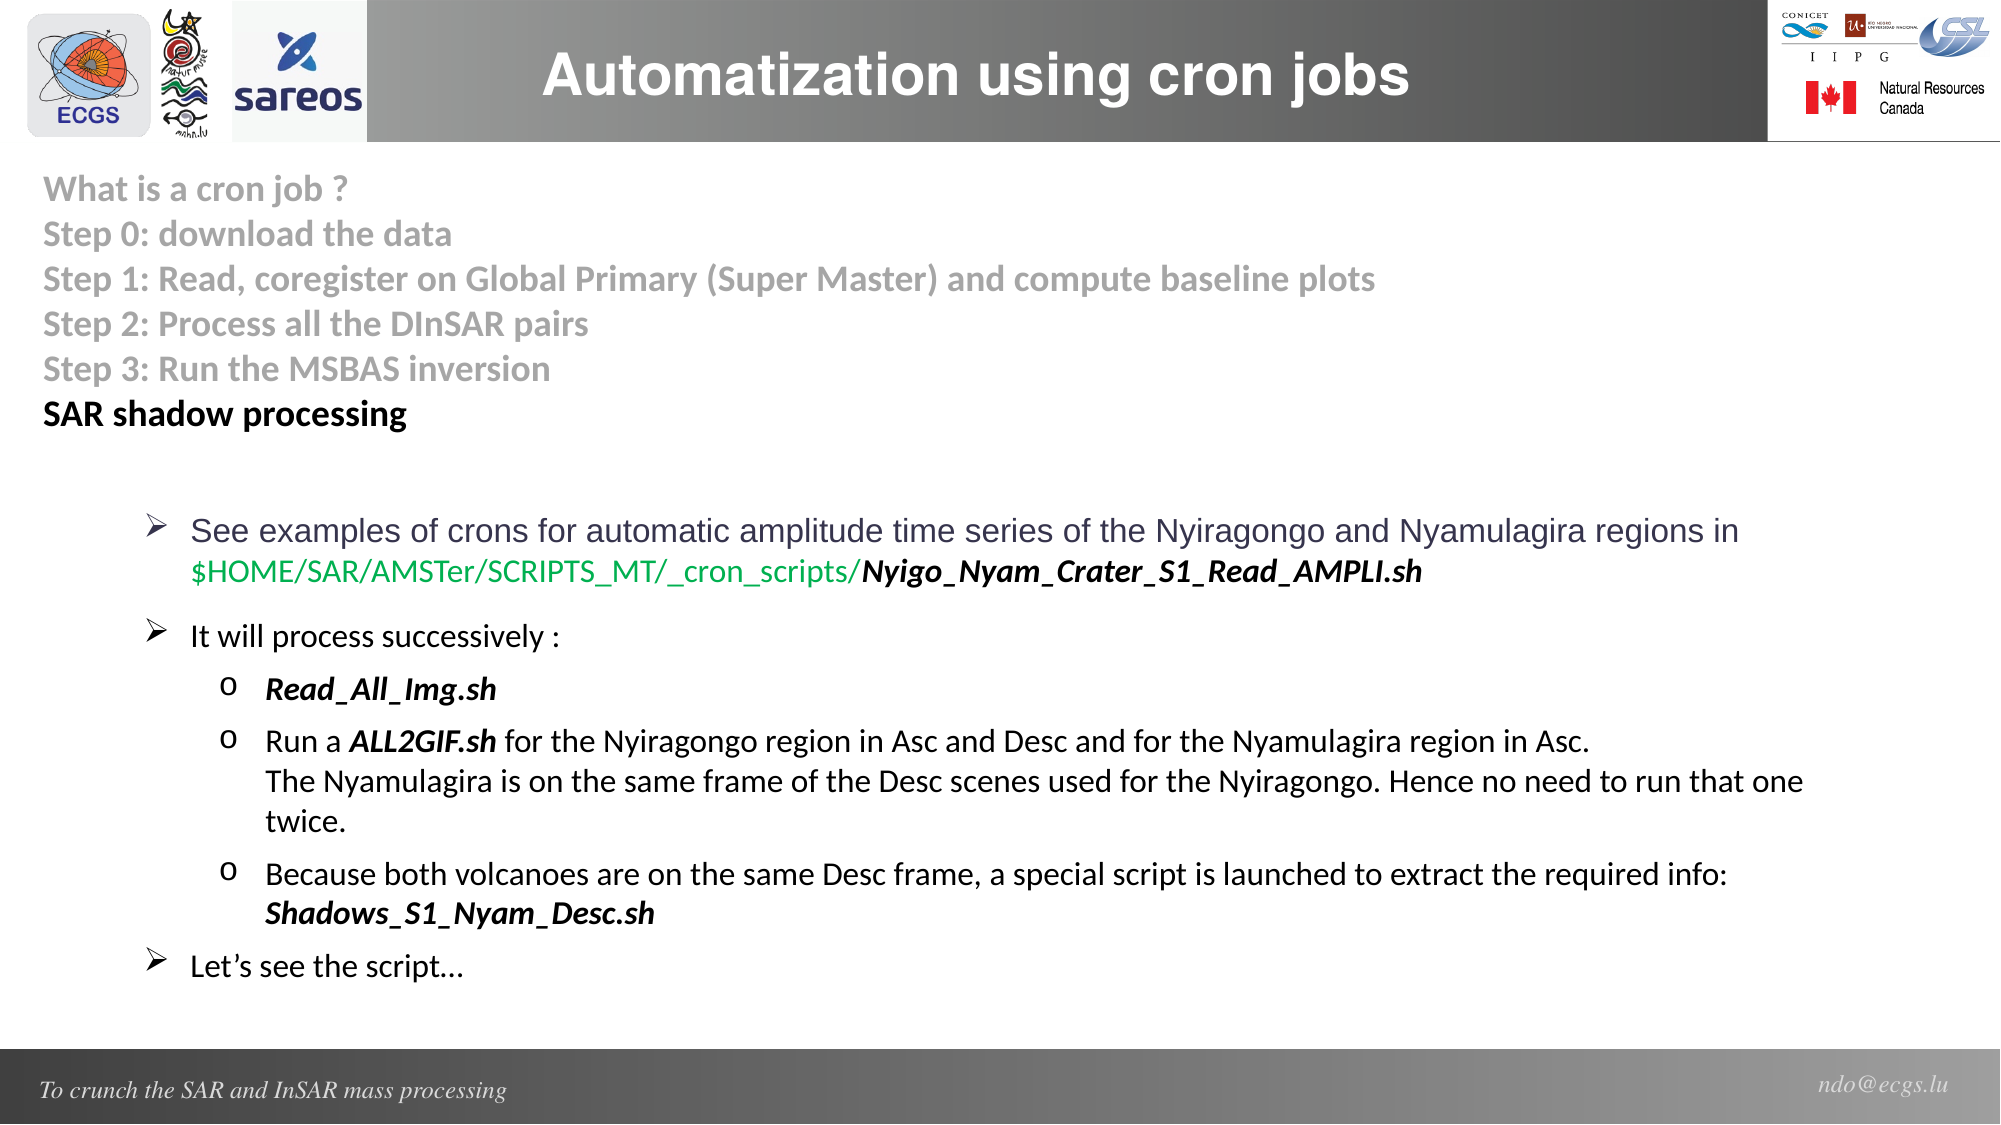

Automatization using cron jobs
What is a cron job ?
Step 0: download the data
Step 1: Read, coregister on Global Primary (Super Master) and compute baseline plots
Step 2: Process all the DInSAR pairs
Step 3: Run the MSBAS inversion
SAR shadow processing

See examples of crons for automatic amplitude time series of the Nyiragongo and Nyamulagira regions in $HOME/SAR/AMSTer/SCRIPTS_MT/_cron_scripts/Nyigo_Nyam_Crater_S1_Read_AMPLI.sh
It will process successively :
Read_All_Img.sh
Run a ALL2GIF.sh for the Nyiragongo region in Asc and Desc and for the Nyamulagira region in Asc.
The Nyamulagira is on the same frame of the Desc scenes used for the Nyiragongo. Hence no need to run that one twice.
Because both volcanoes are on the same Desc frame, a special script is launched to extract the required info: Shadows_S1_Nyam_Desc.sh
Let’s see the script…